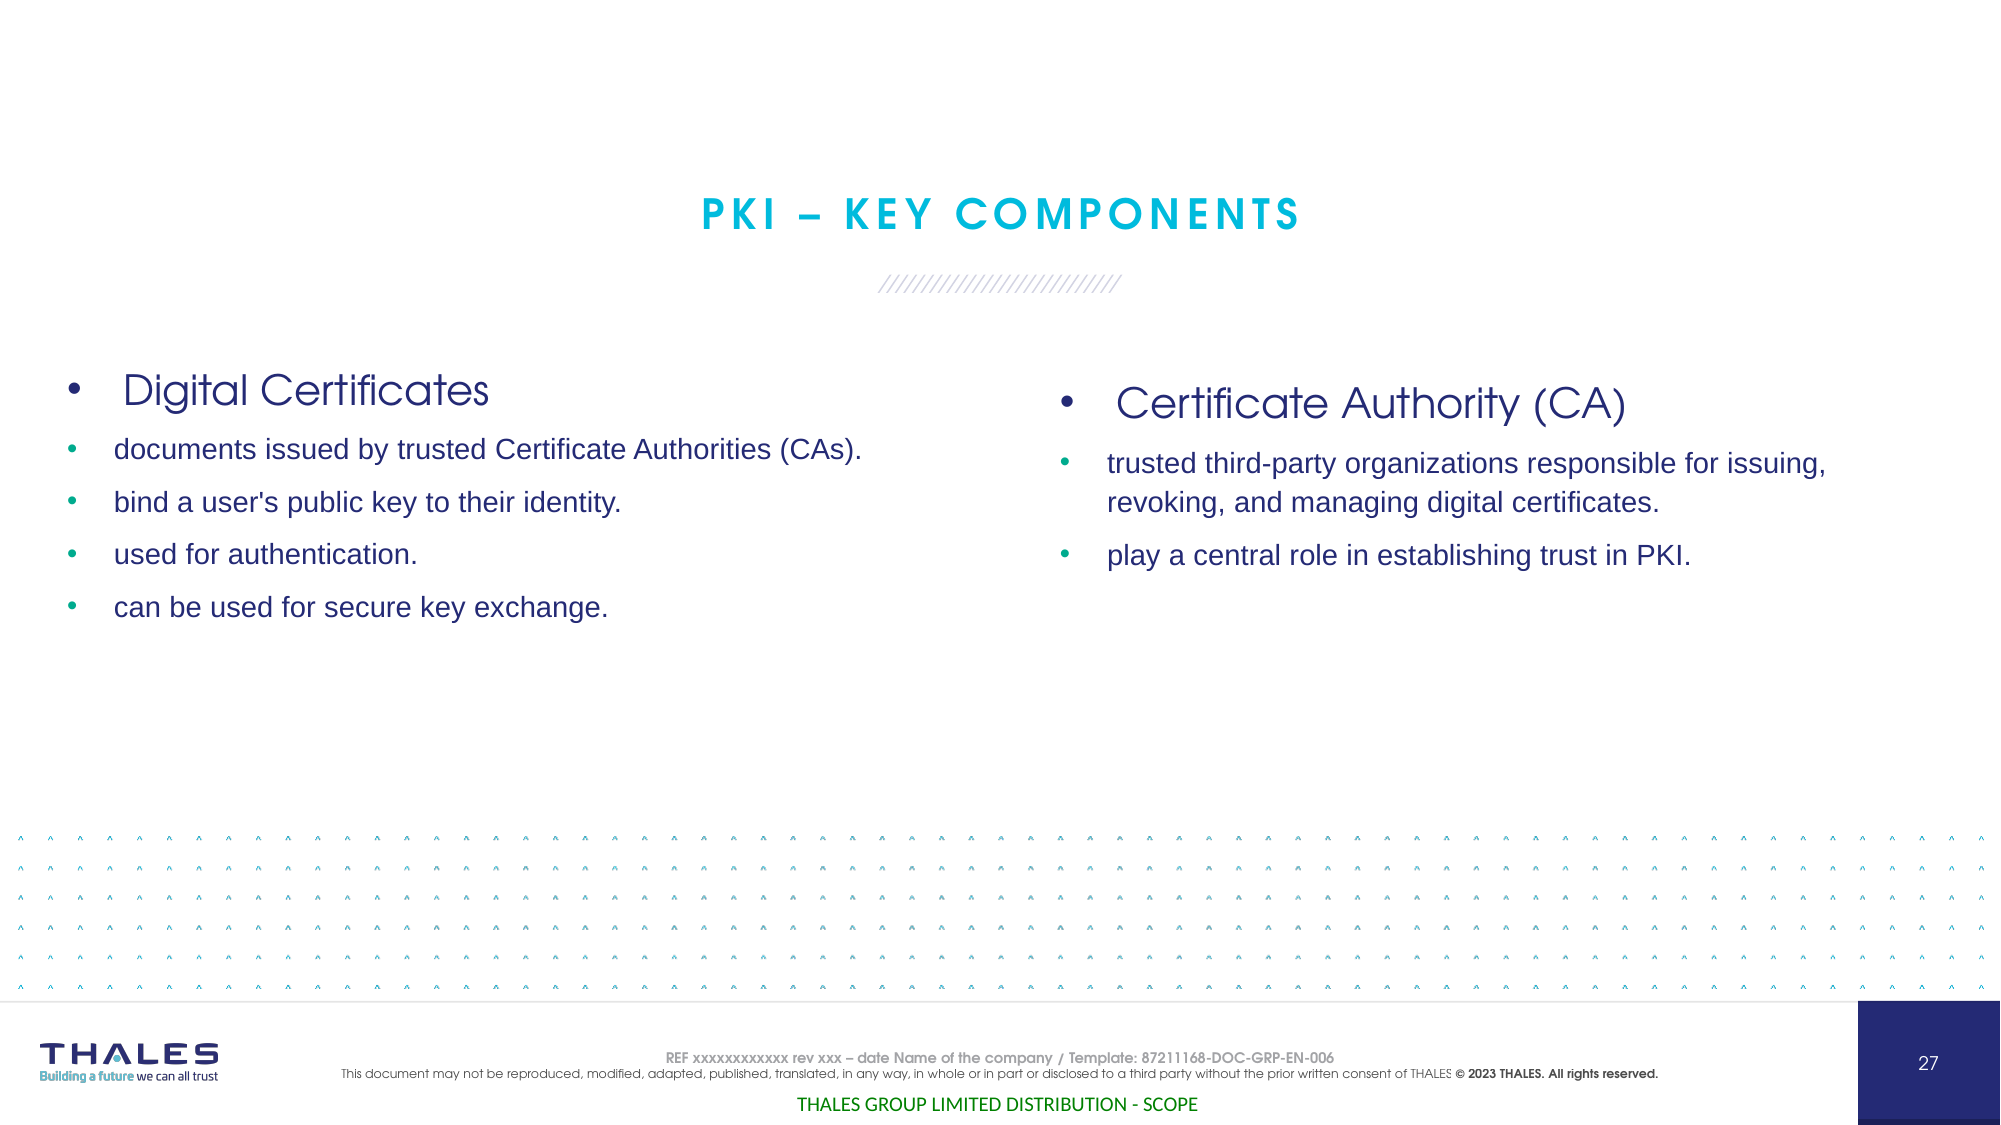

# PKI – Key Components
Certificate Authority (CA)
trusted third-party organizations responsible for issuing, revoking, and managing digital certificates.
play a central role in establishing trust in PKI.

Digital Certificates
documents issued by trusted Certificate Authorities (CAs).
bind a user's public key to their identity.
used for authentication.
can be used for secure key exchange.